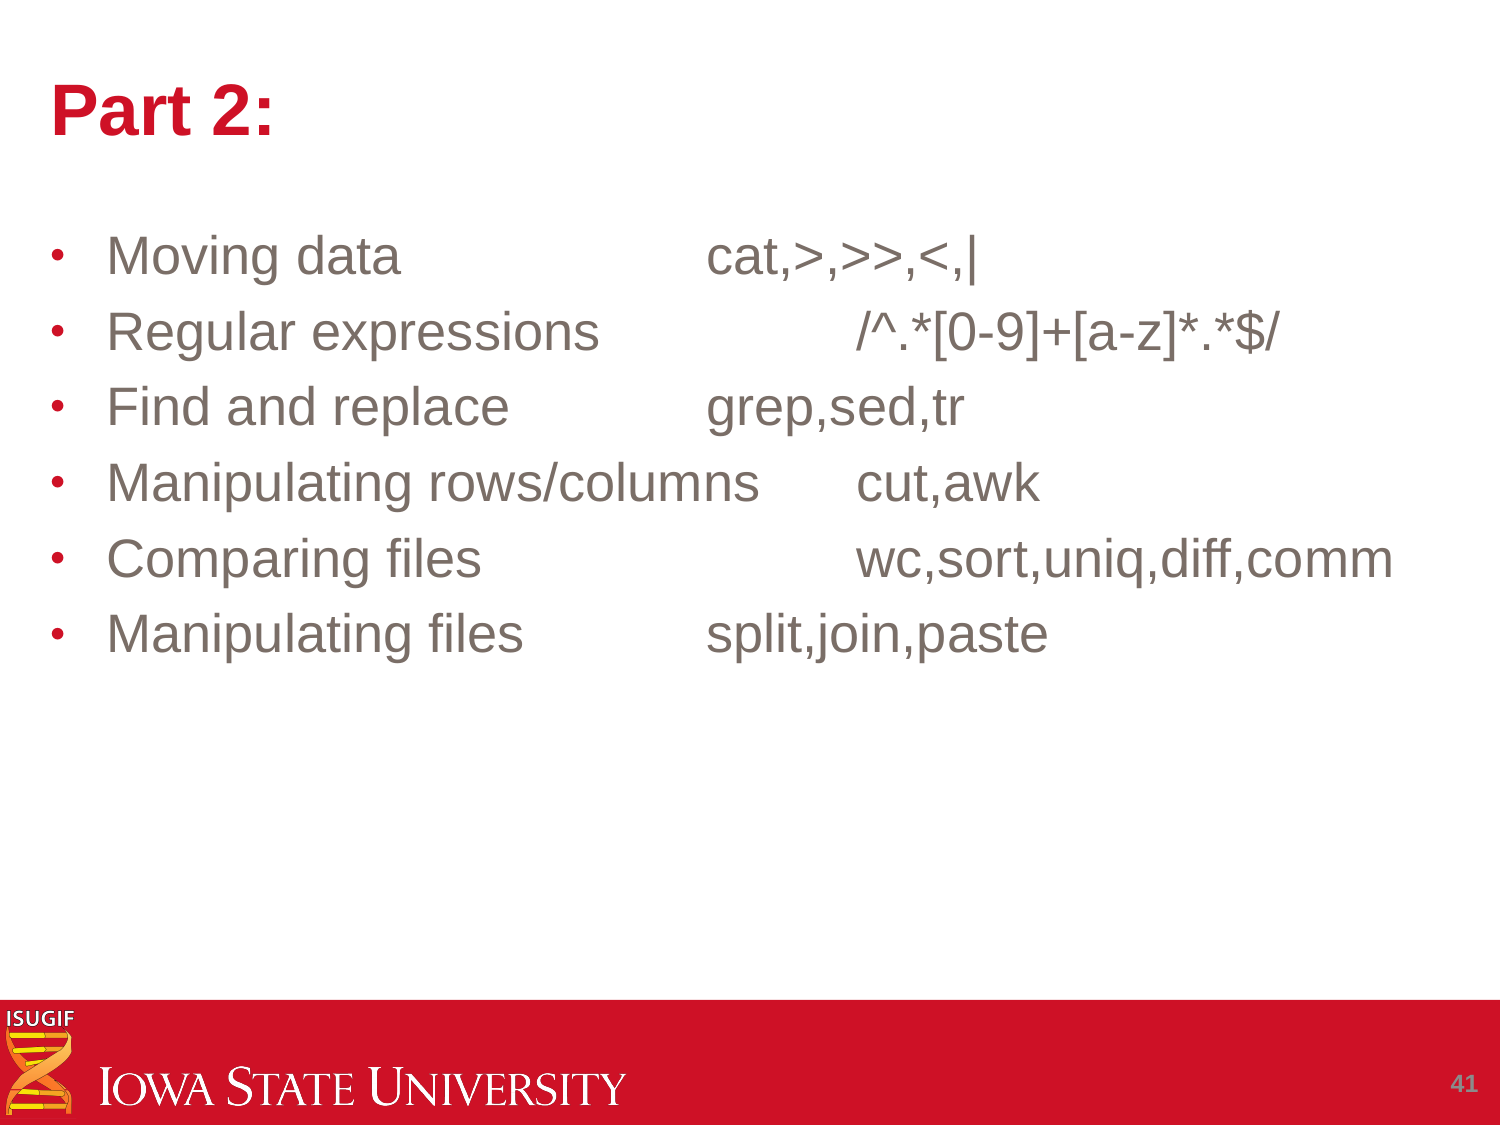

# Part 2:
Moving data			cat,>,>>,<,|
Regular expressions		/^.*[0-9]+[a-z]*.*$/
Find and replace   		grep,sed,tr
Manipulating rows/columns	cut,awk
Comparing files			wc,sort,uniq,diff,comm
Manipulating files		split,join,paste